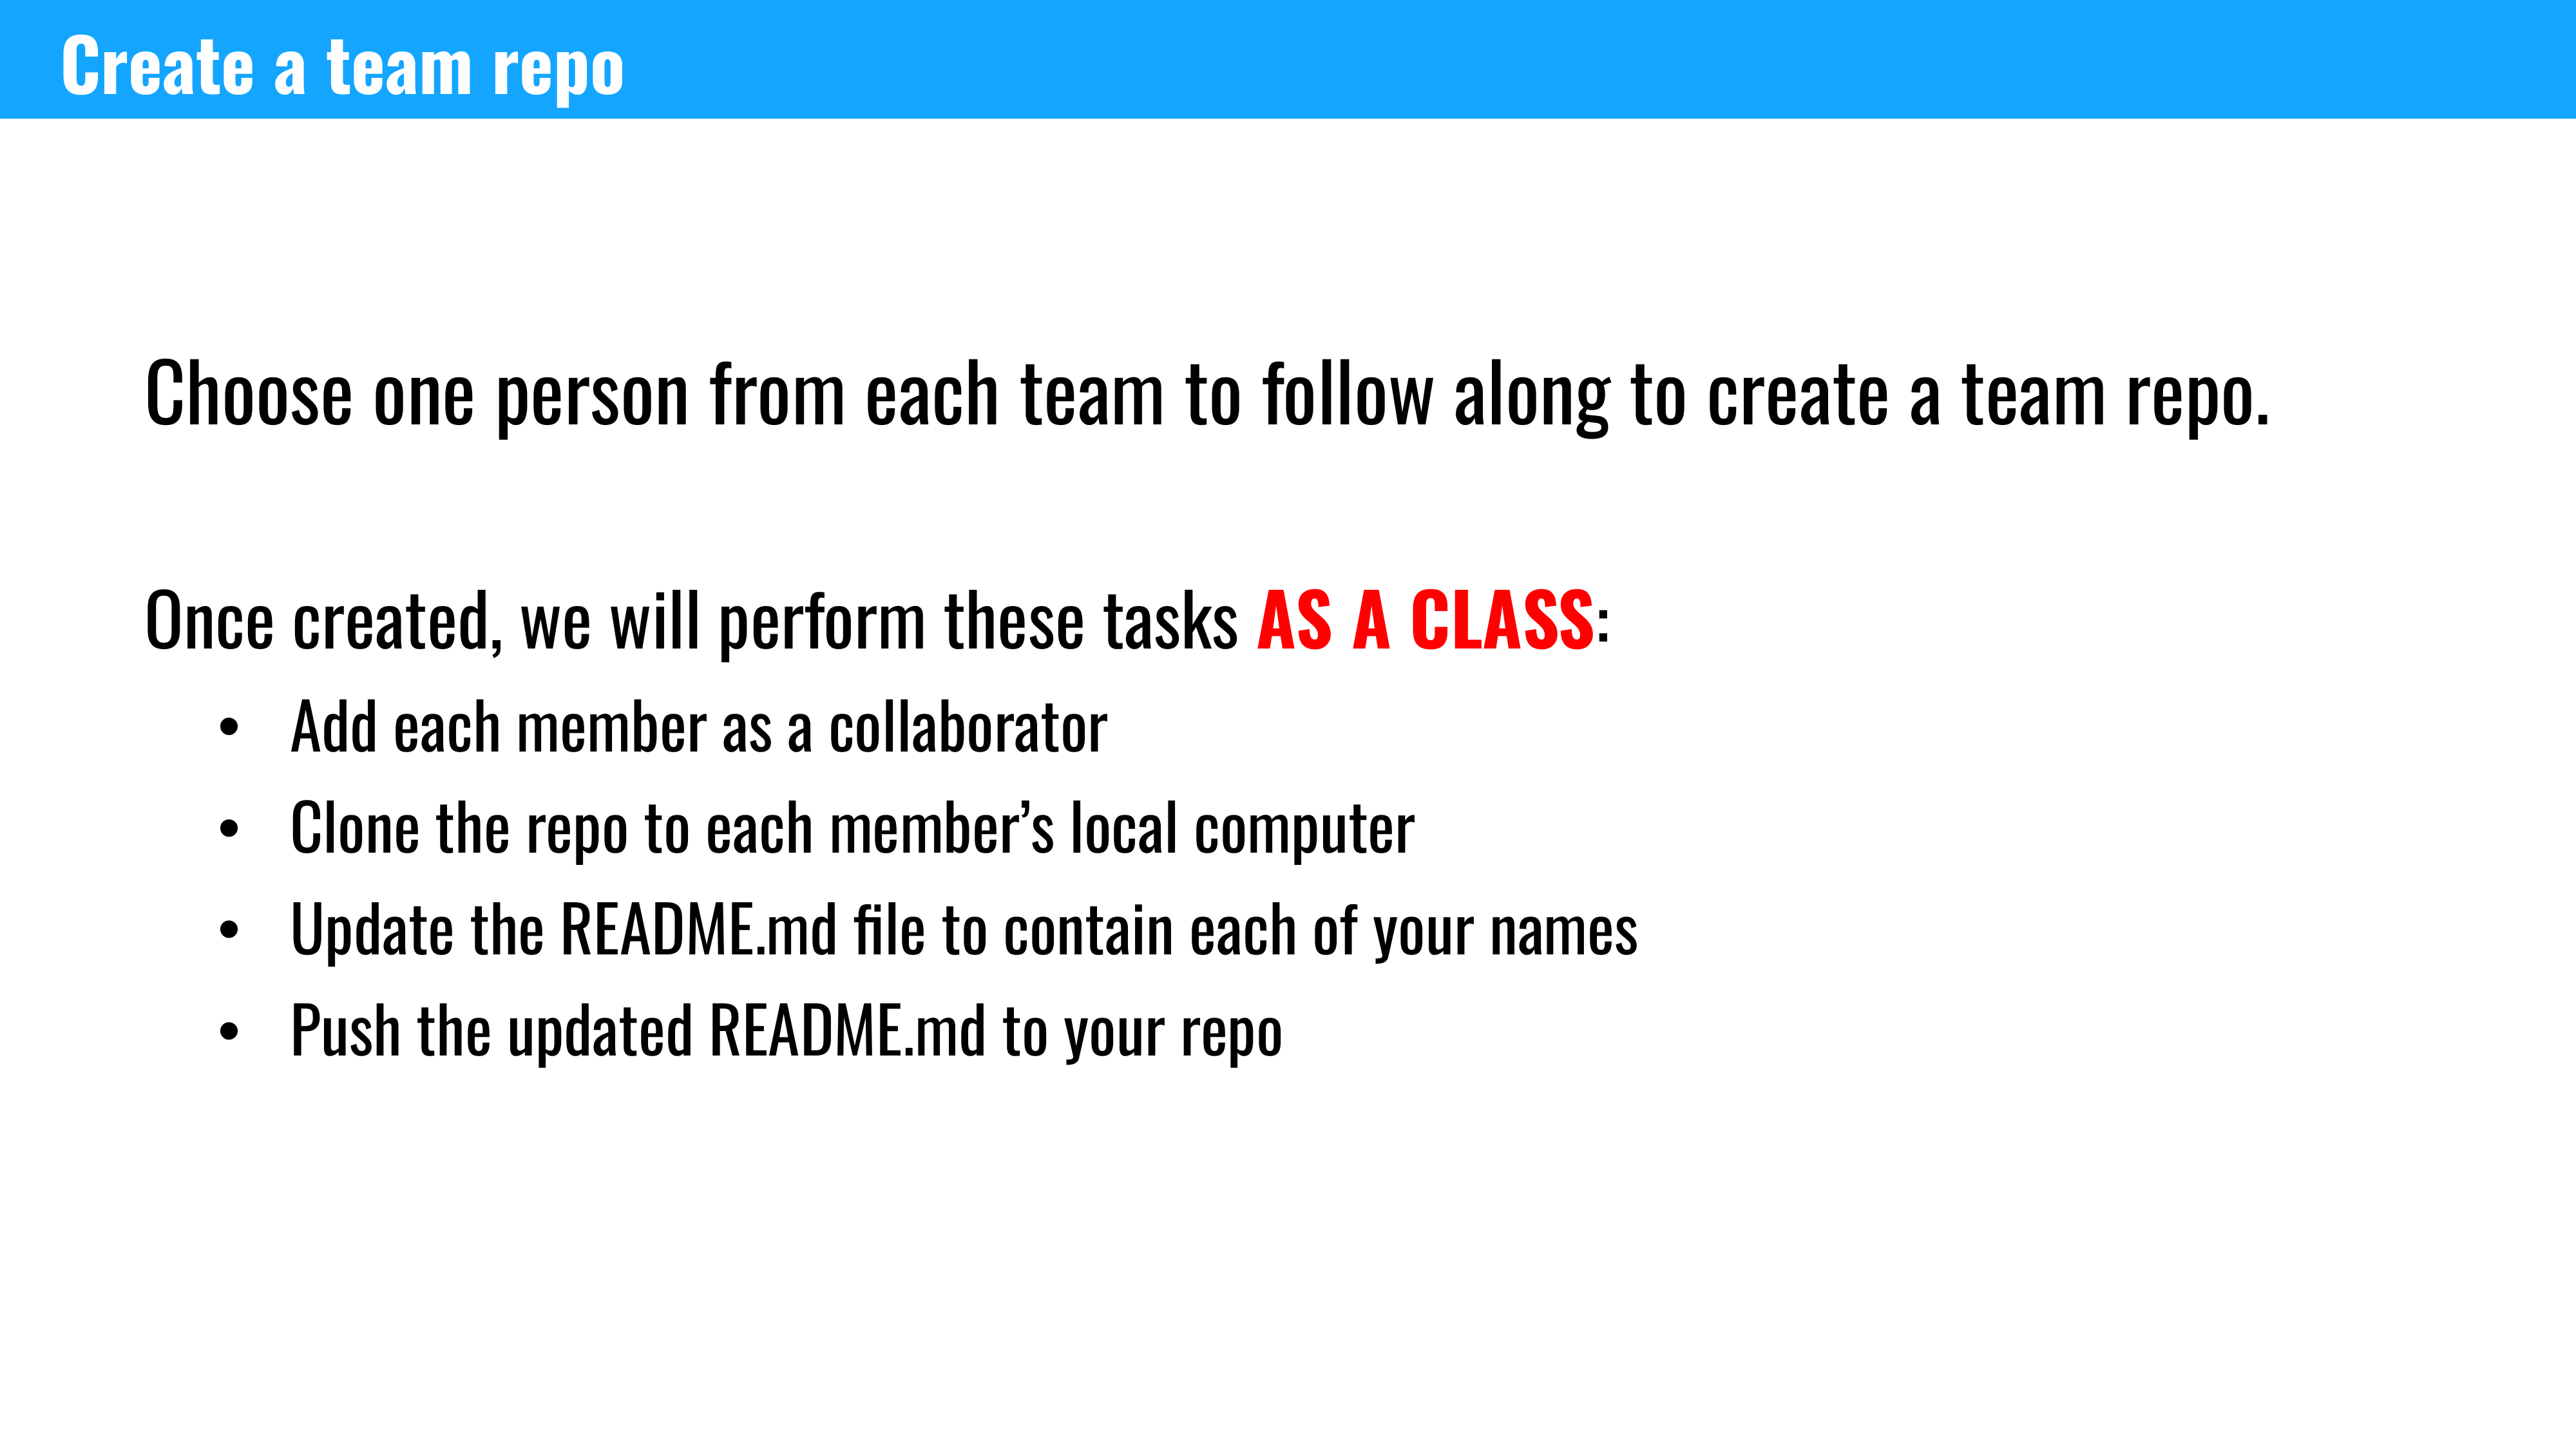

Create a team repo
Choose one person from each team to follow along to create a team repo.

Once created, we will perform these tasks AS A CLASS:
Add each member as a collaborator
Clone the repo to each member’s local computer
Update the README.md file to contain each of your names
Push the updated README.md to your repo